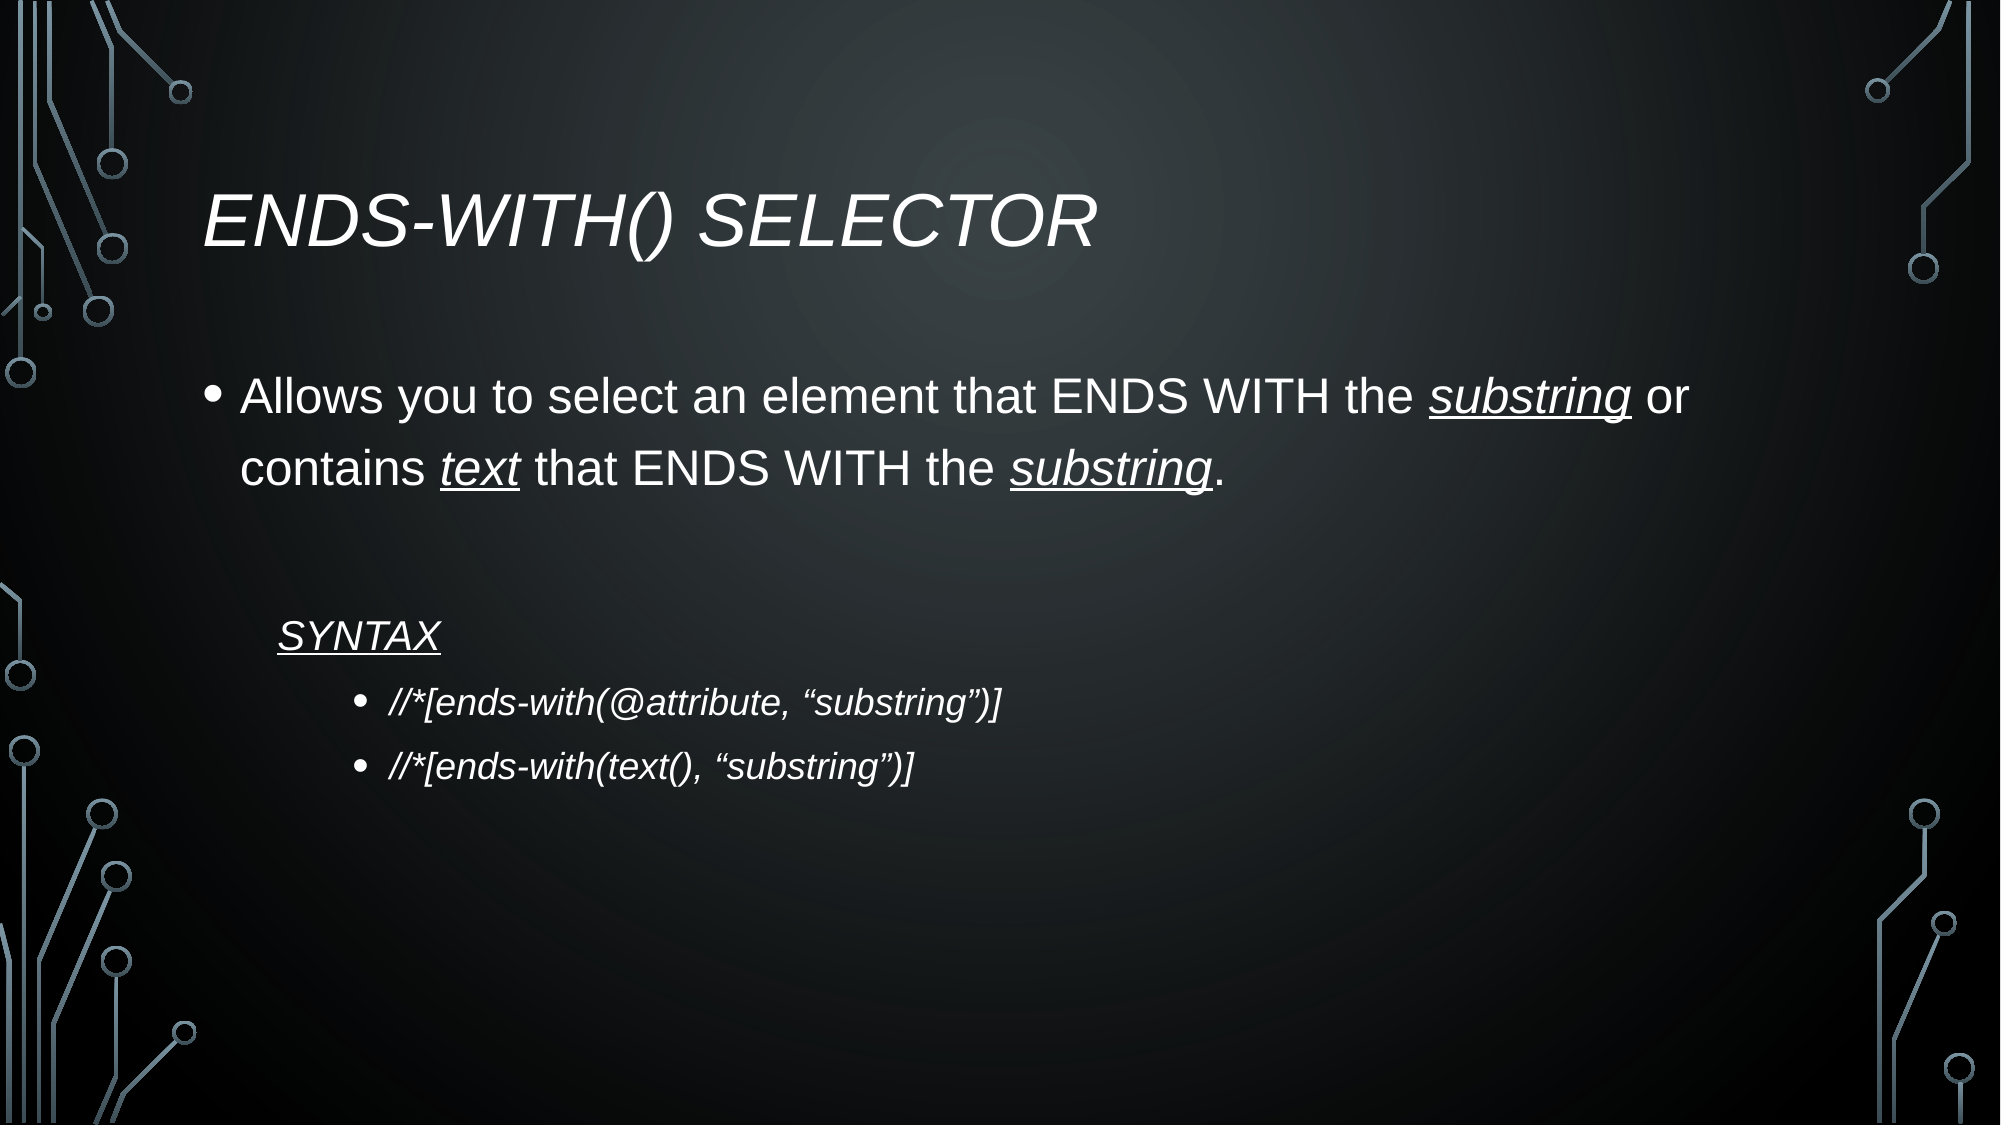

# ENDs-with() Selector
Allows you to select an element that ENDS WITH the substring or contains text that ENDS WITH the substring.

SYNTAX
//*[ends-with(@attribute, “substring”)]
//*[ends-with(text(), “substring”)]